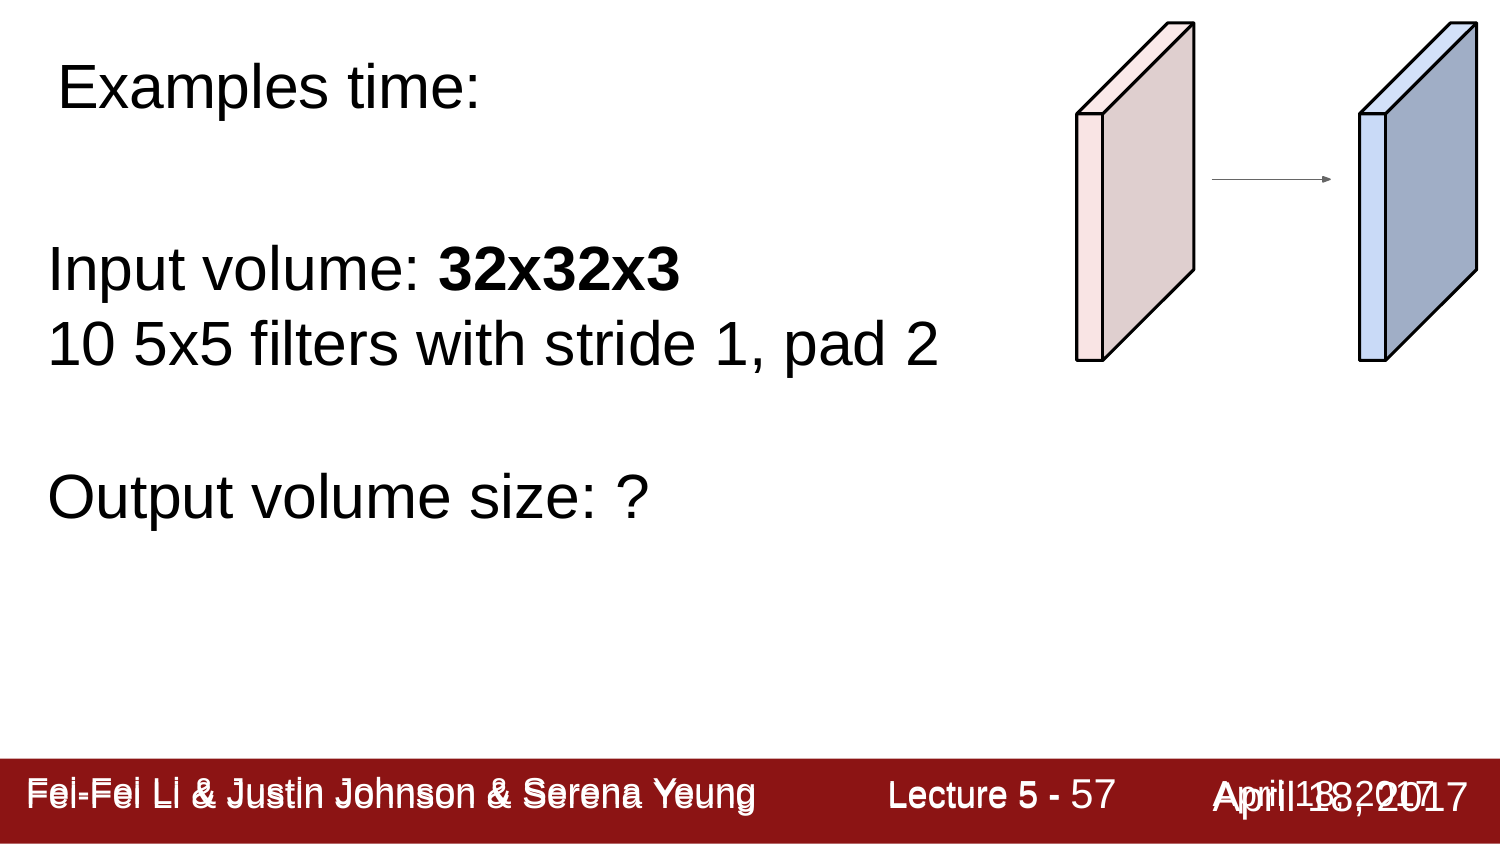

Examples time:

Input volume: 32x32x3
10 5x5 filters with stride 1, pad 2

Output volume size: ?

Lecture 5 - 57
April 18, 2017
Fei-Fei Li & Justin Johnson & Serena Yeung
Fei-Fei Li & Justin Johnson & Serena Yeung	Lecture 5 -	April 18, 2017